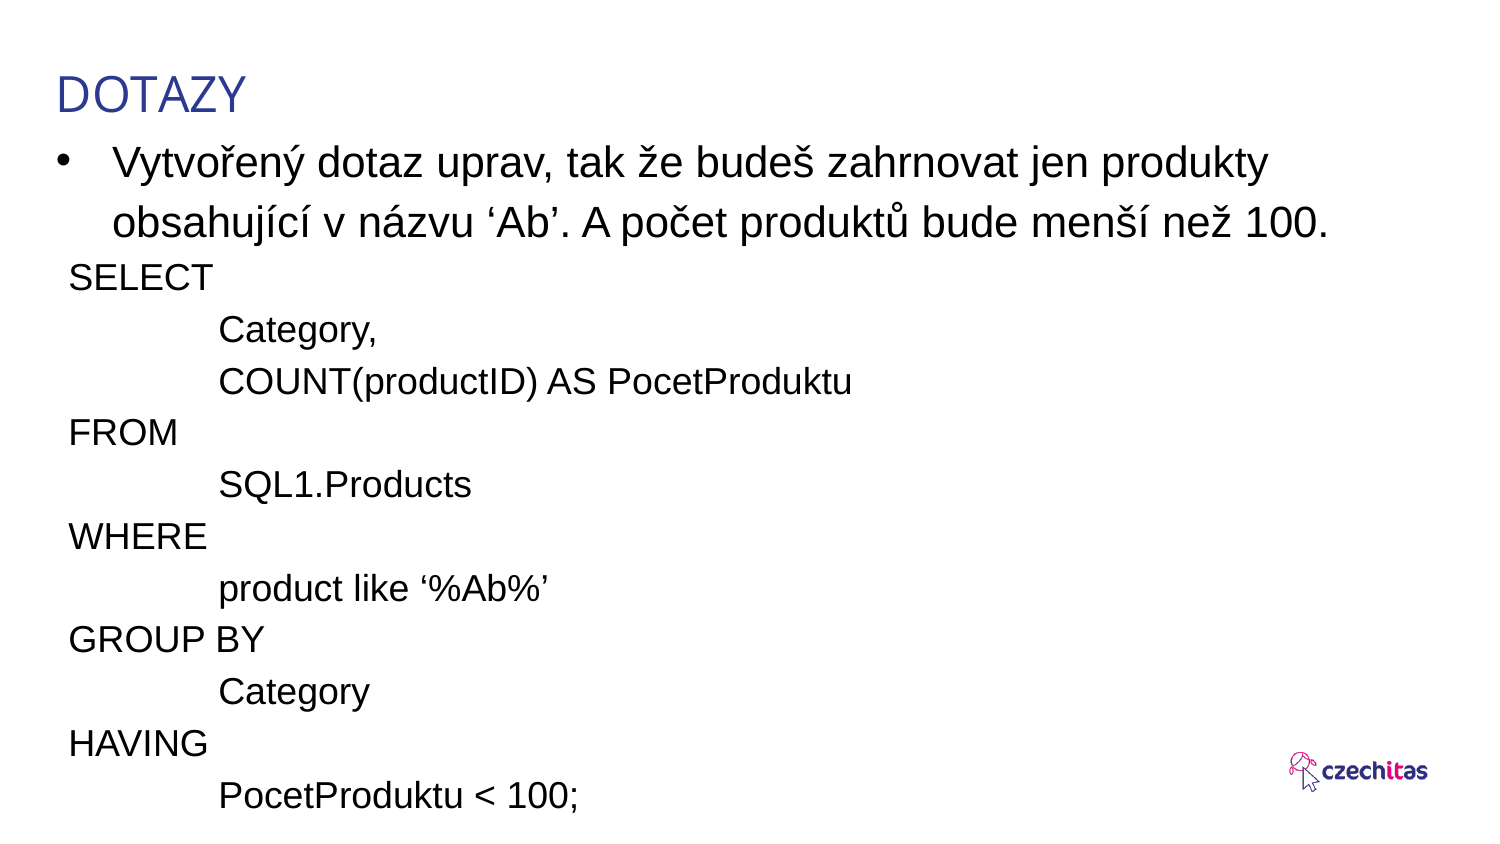

# DOTAZY
Vytvořený dotaz uprav, tak že budeš zahrnovat jen produkty obsahující v názvu ‘Ab’. A počet produktů bude menší než 100.
SELECT
	Category,
	COUNT(productID) AS PocetProduktu
FROM
	SQL1.Products
WHERE
	product like ‘%Ab%’
GROUP BY
	Category
HAVING
	PocetProduktu < 100;